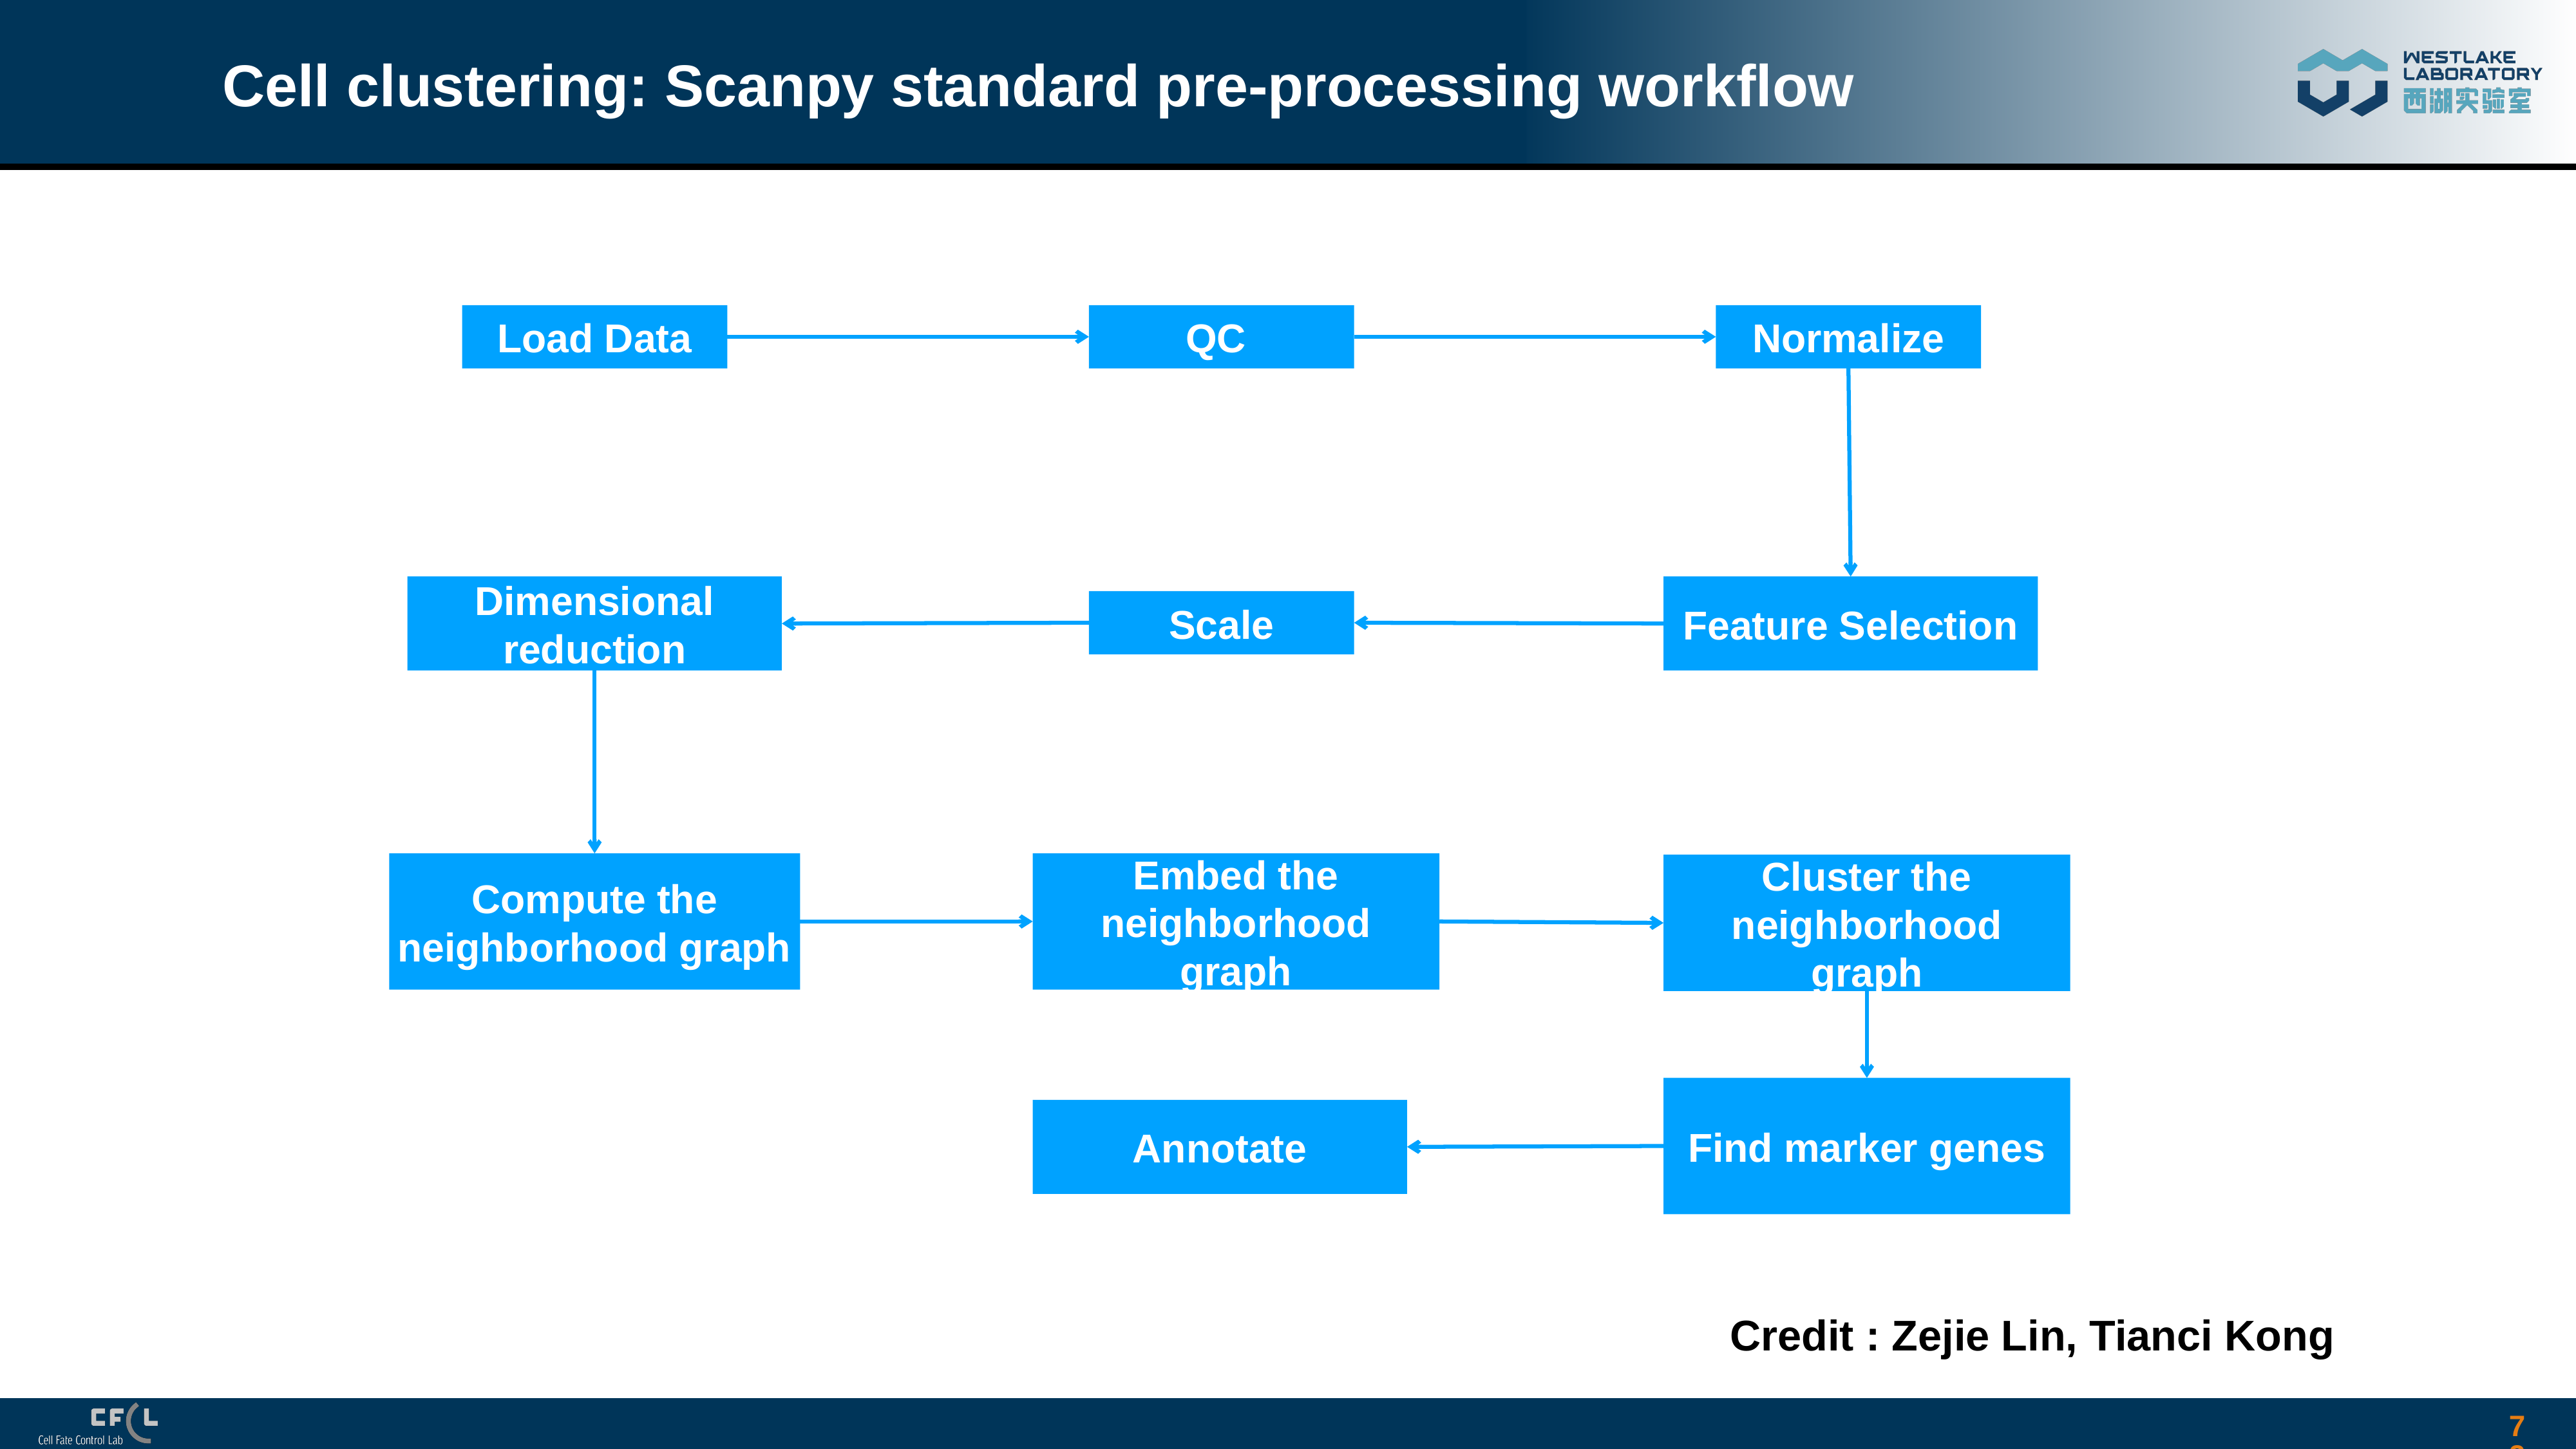

# Cell clustering: Scanpy standard pre-processing workflow
Load Data
QC
Normalize
Dimensional reduction
Feature Selection
Scale
Compute the neighborhood graph
Embed the neighborhood graph
Cluster the neighborhood graph
Find marker genes
Annotate
Credit : Zejie Lin, Tianci Kong
72